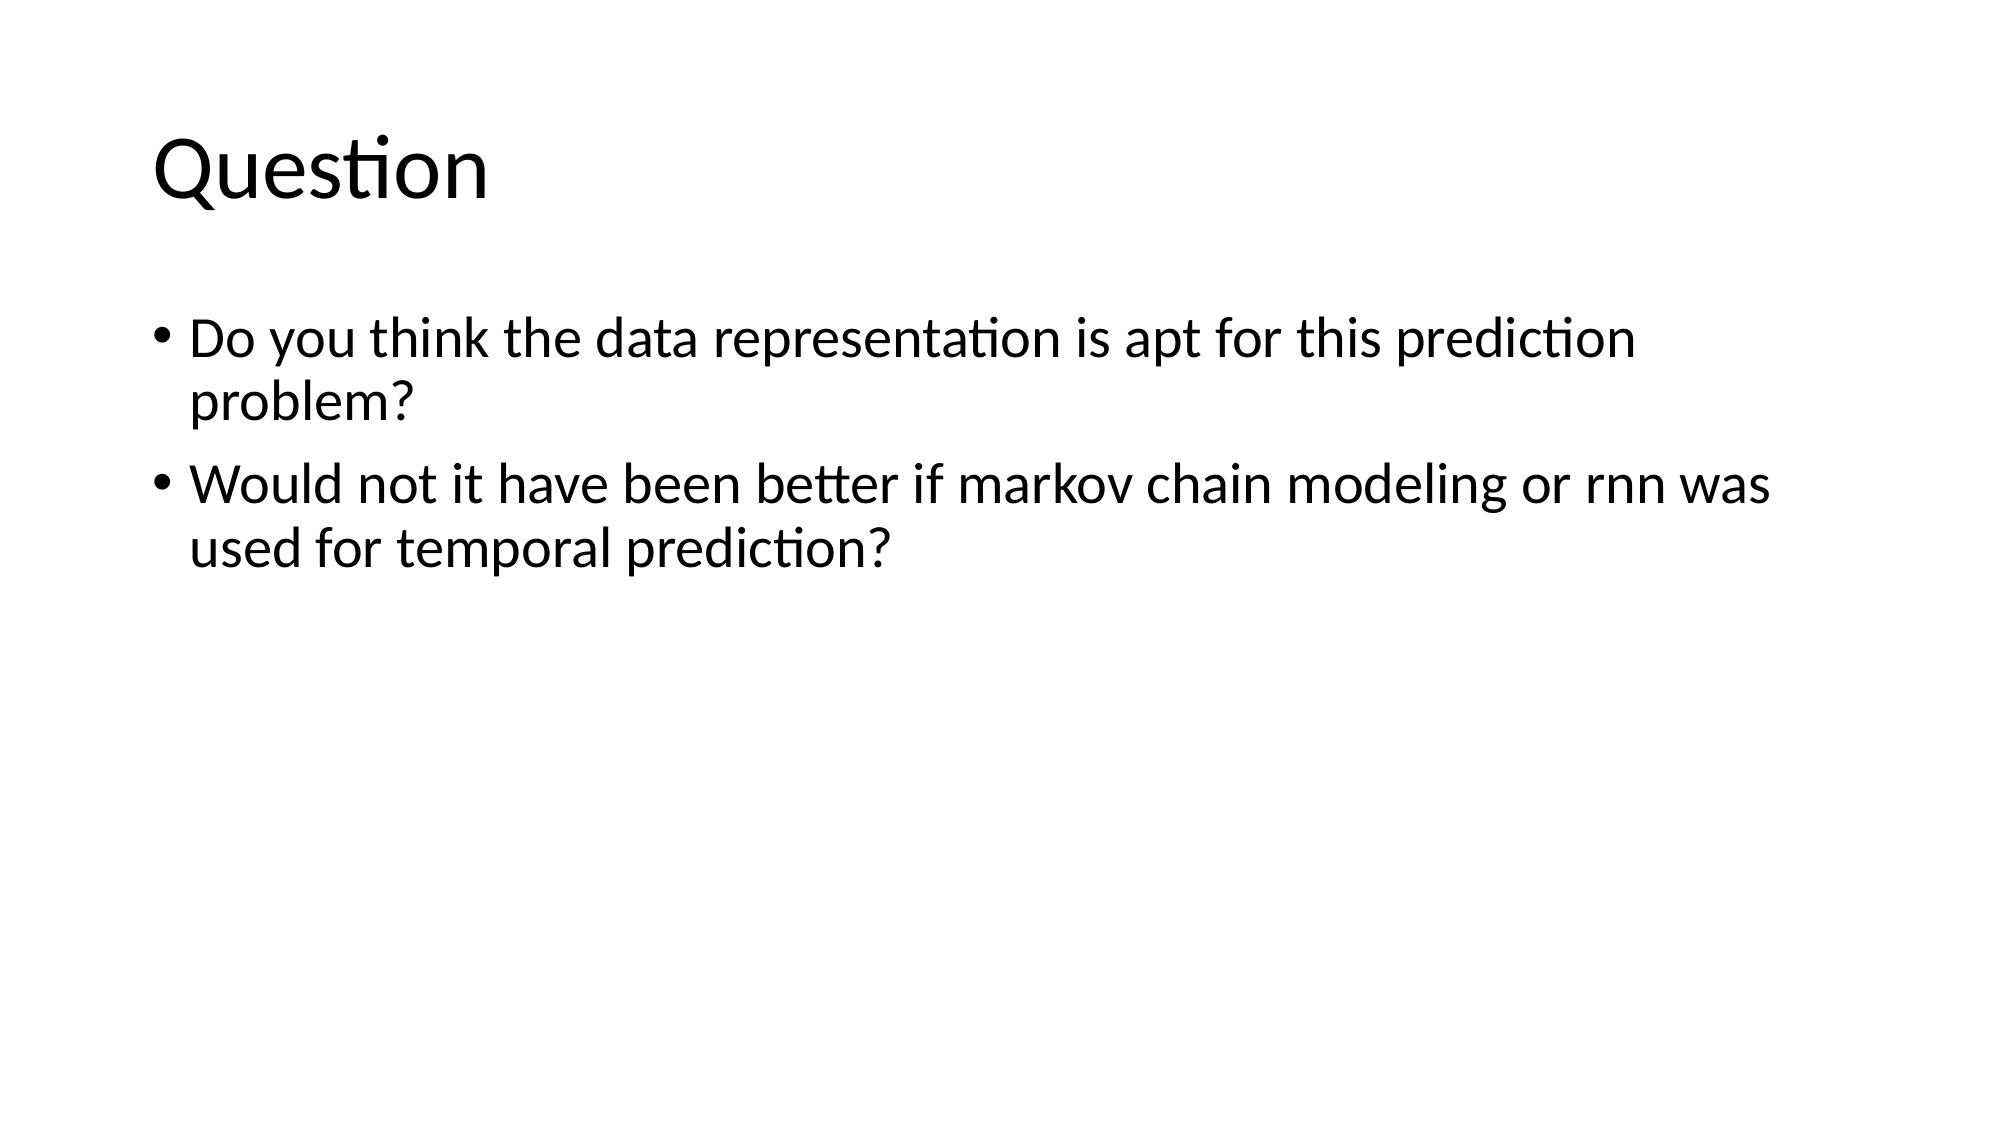

# Question
Do you think the data representation is apt for this prediction problem?
Would not it have been better if markov chain modeling or rnn was used for temporal prediction?